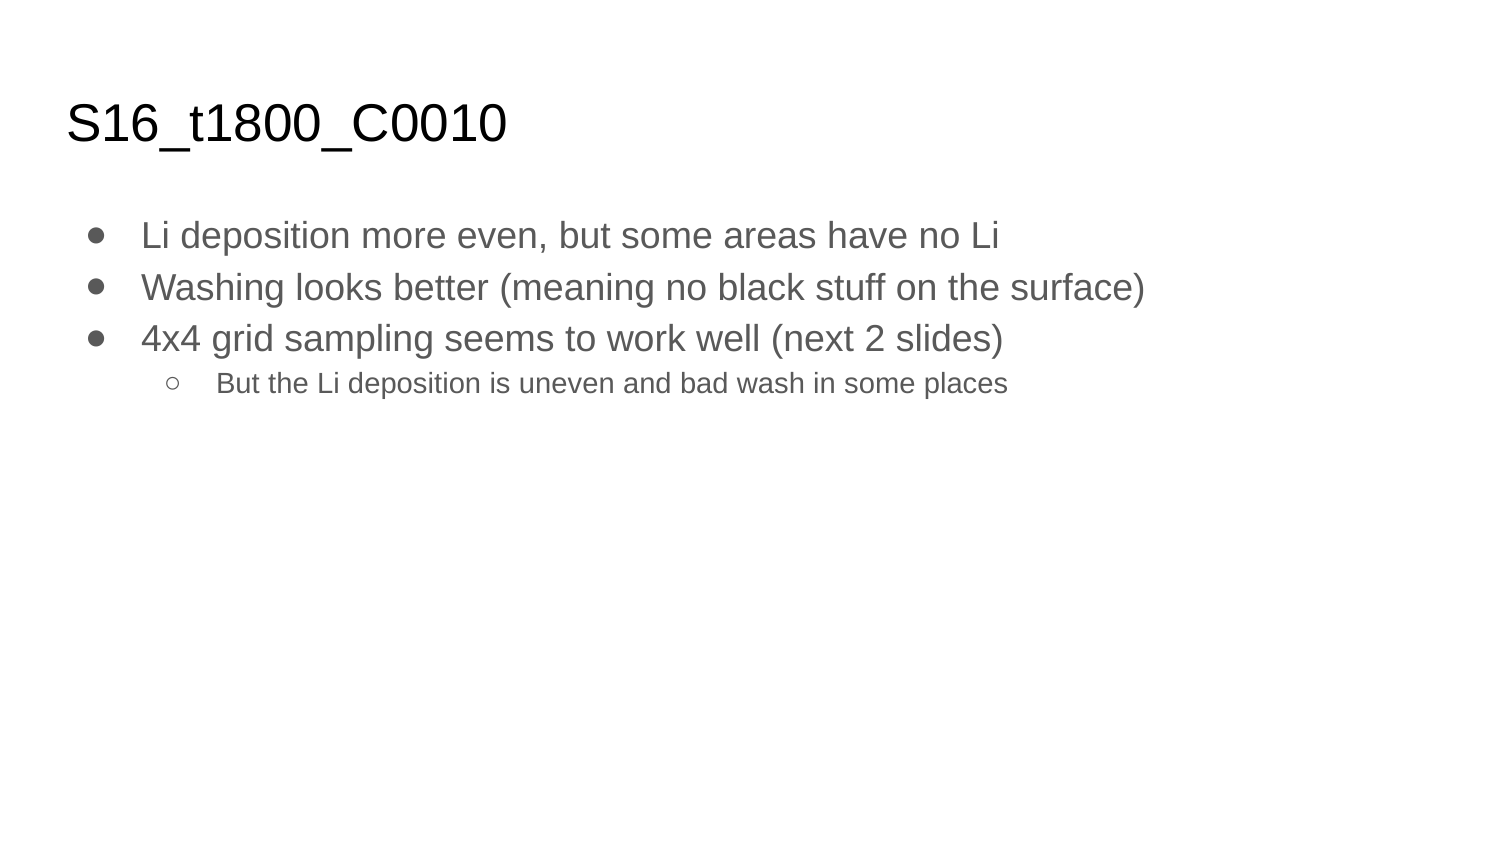

# S16_t1800_C0010
Li deposition more even, but some areas have no Li
Washing looks better (meaning no black stuff on the surface)
4x4 grid sampling seems to work well (next 2 slides)
But the Li deposition is uneven and bad wash in some places